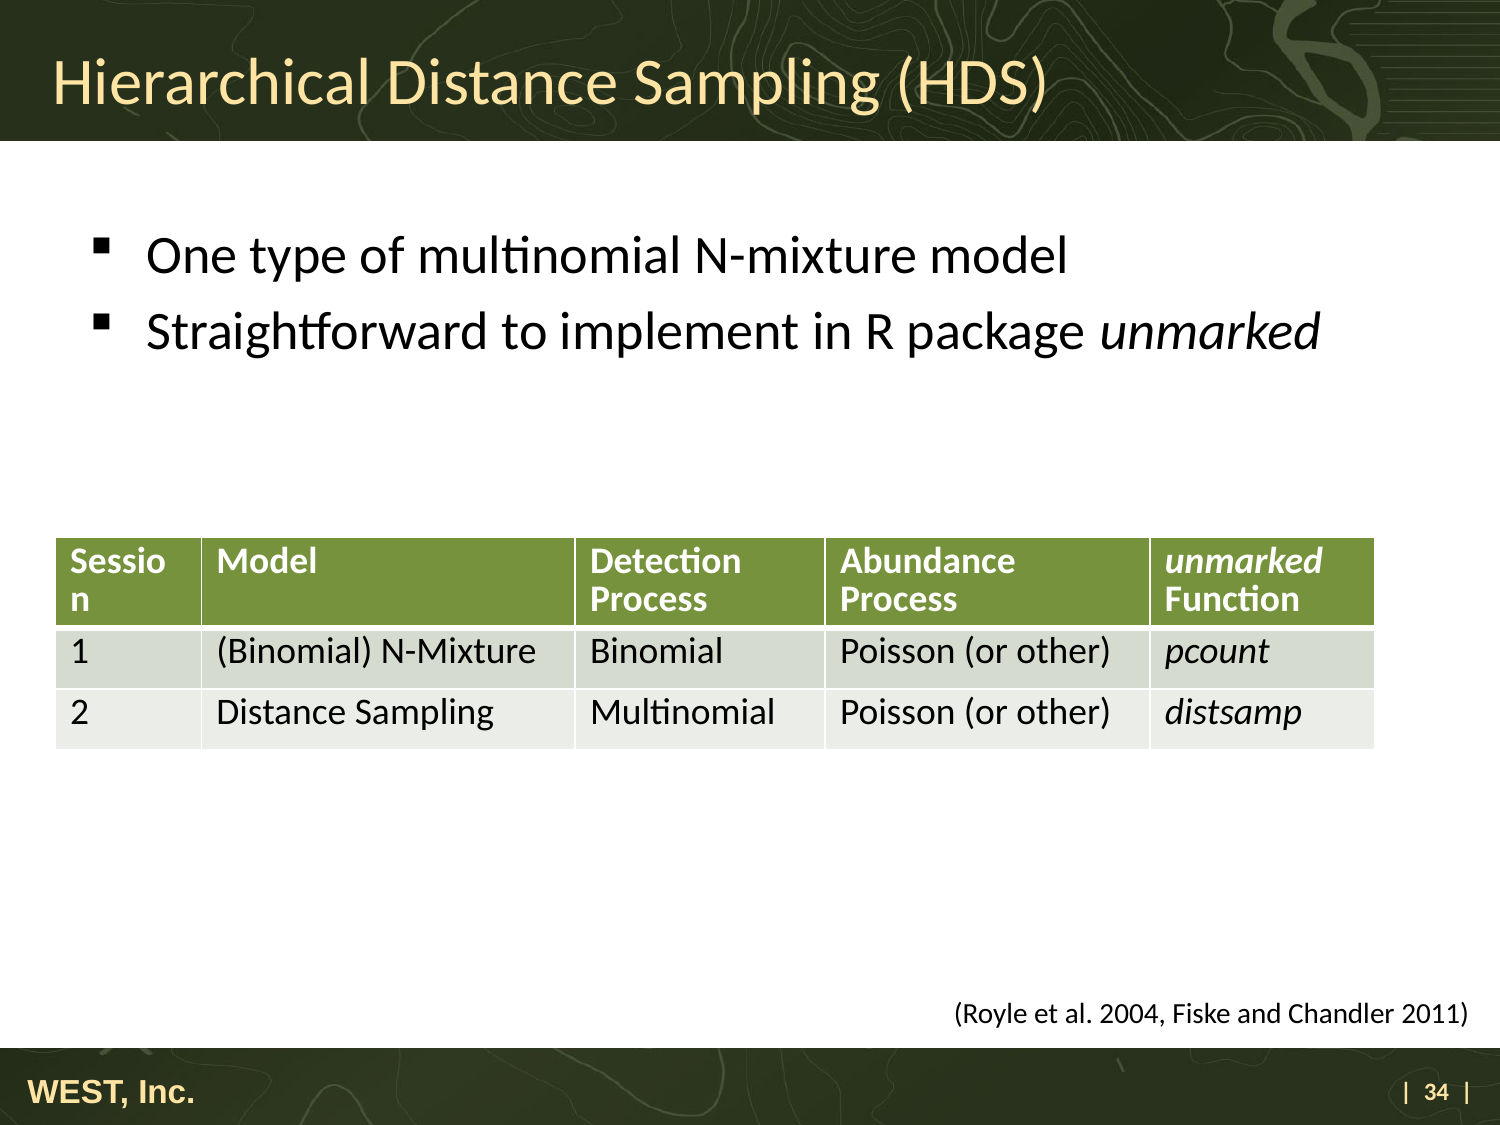

# Hierarchical Distance Sampling (HDS)
One type of multinomial N-mixture model
Straightforward to implement in R package unmarked
| Session | Model | Detection Process | Abundance Process | unmarked Function |
| --- | --- | --- | --- | --- |
| 1 | (Binomial) N-Mixture | Binomial | Poisson (or other) | pcount |
| 2 | Distance Sampling | Multinomial | Poisson (or other) | distsamp |
(Royle et al. 2004, Fiske and Chandler 2011)